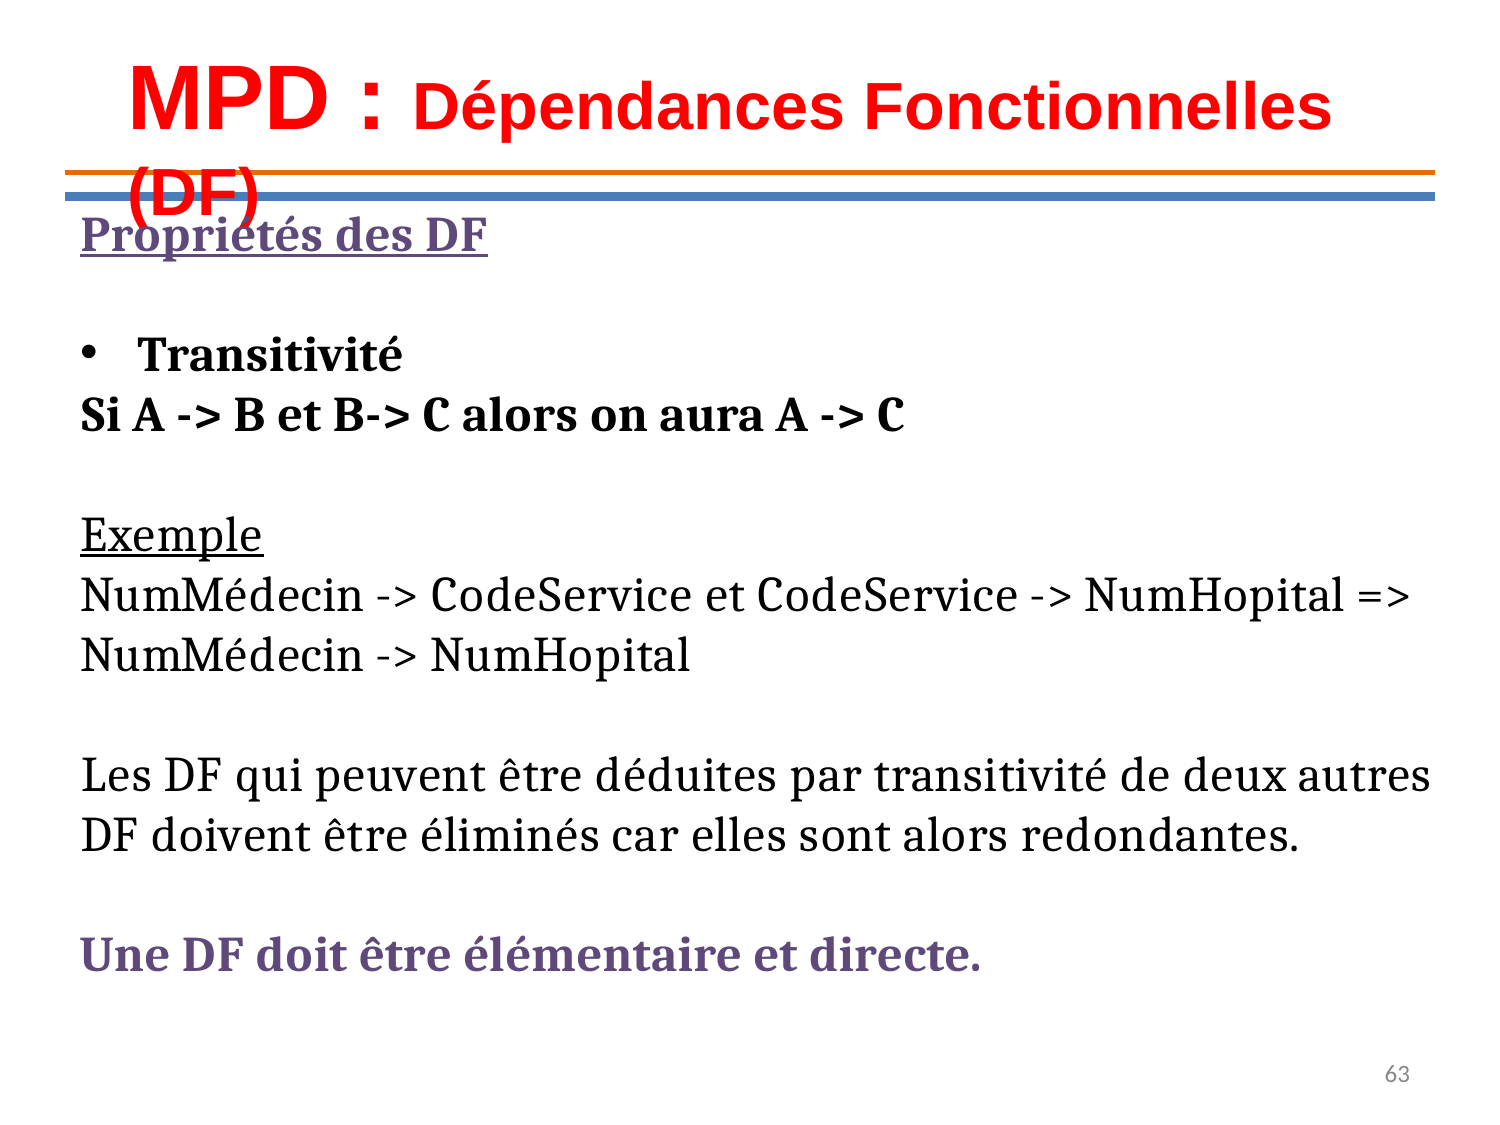

MPD : Dépendances Fonctionnelles (DF)
Propriétés des DF

Transitivité
Si A -> B et B-> C alors on aura A -> C

Exemple
NumMédecin -> CodeService et CodeService -> NumHopital =>
NumMédecin -> NumHopital

Les DF qui peuvent être déduites par transitivité de deux autres DF doivent être éliminés car elles sont alors redondantes.

Une DF doit être élémentaire et directe.
63